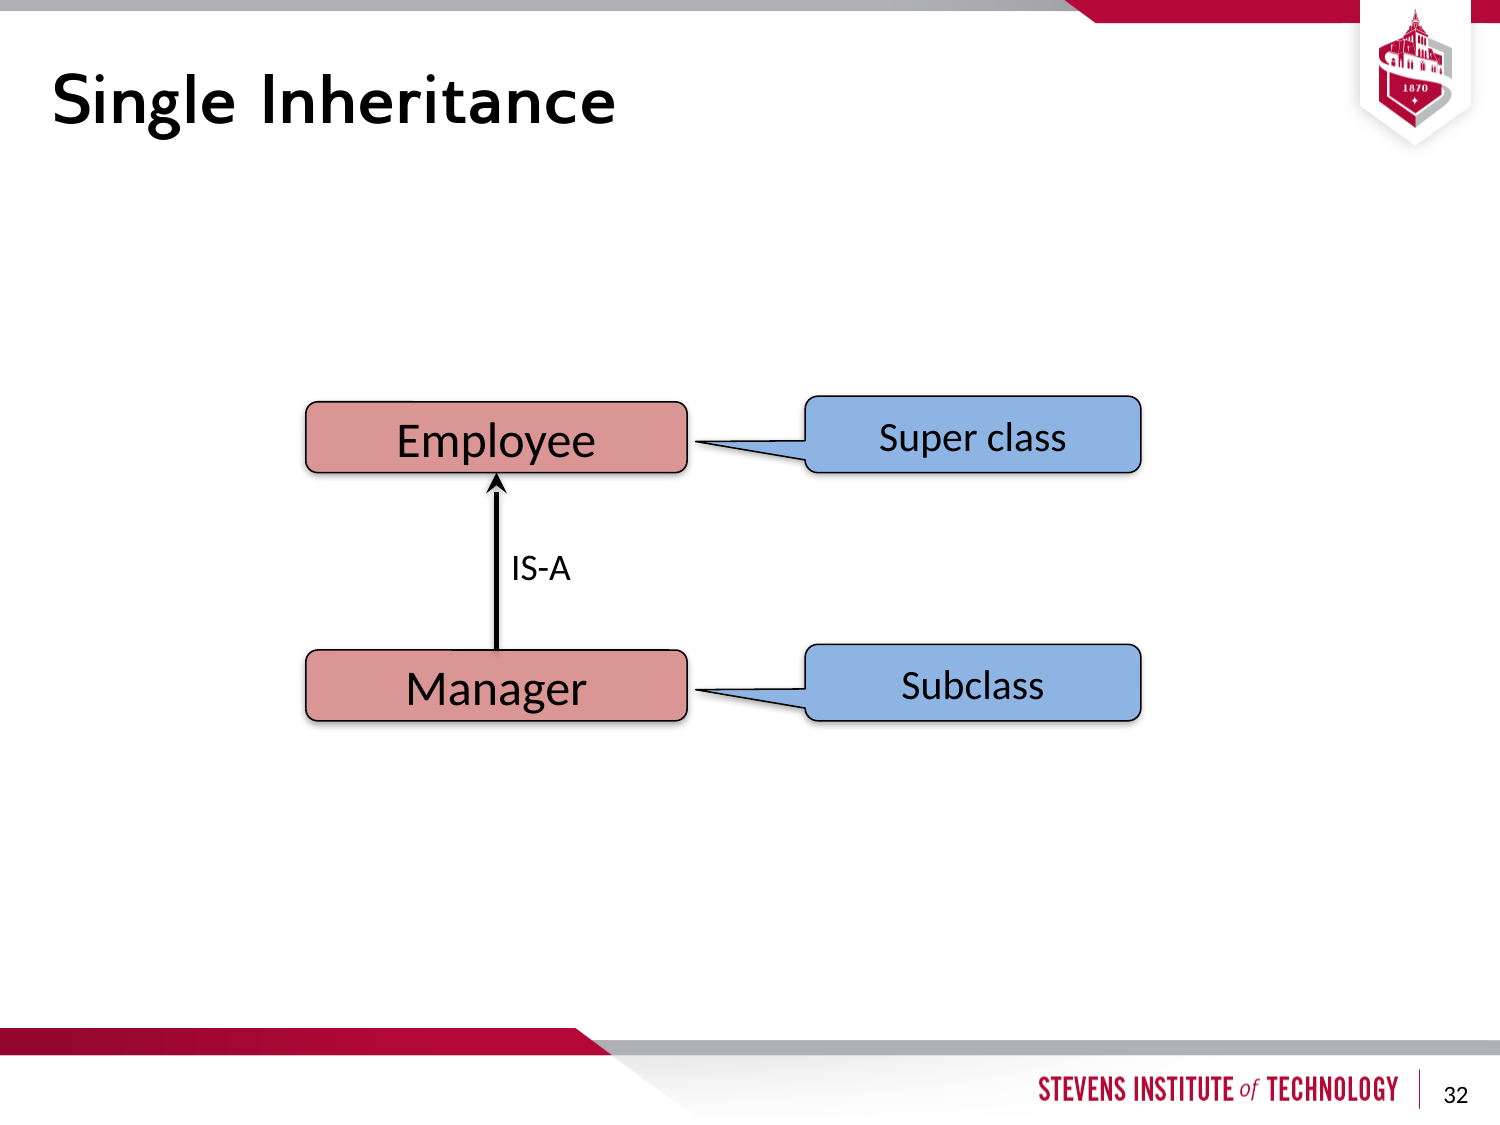

# Single Inheritance
Super class
Employee
IS-A
Subclass
Manager
32